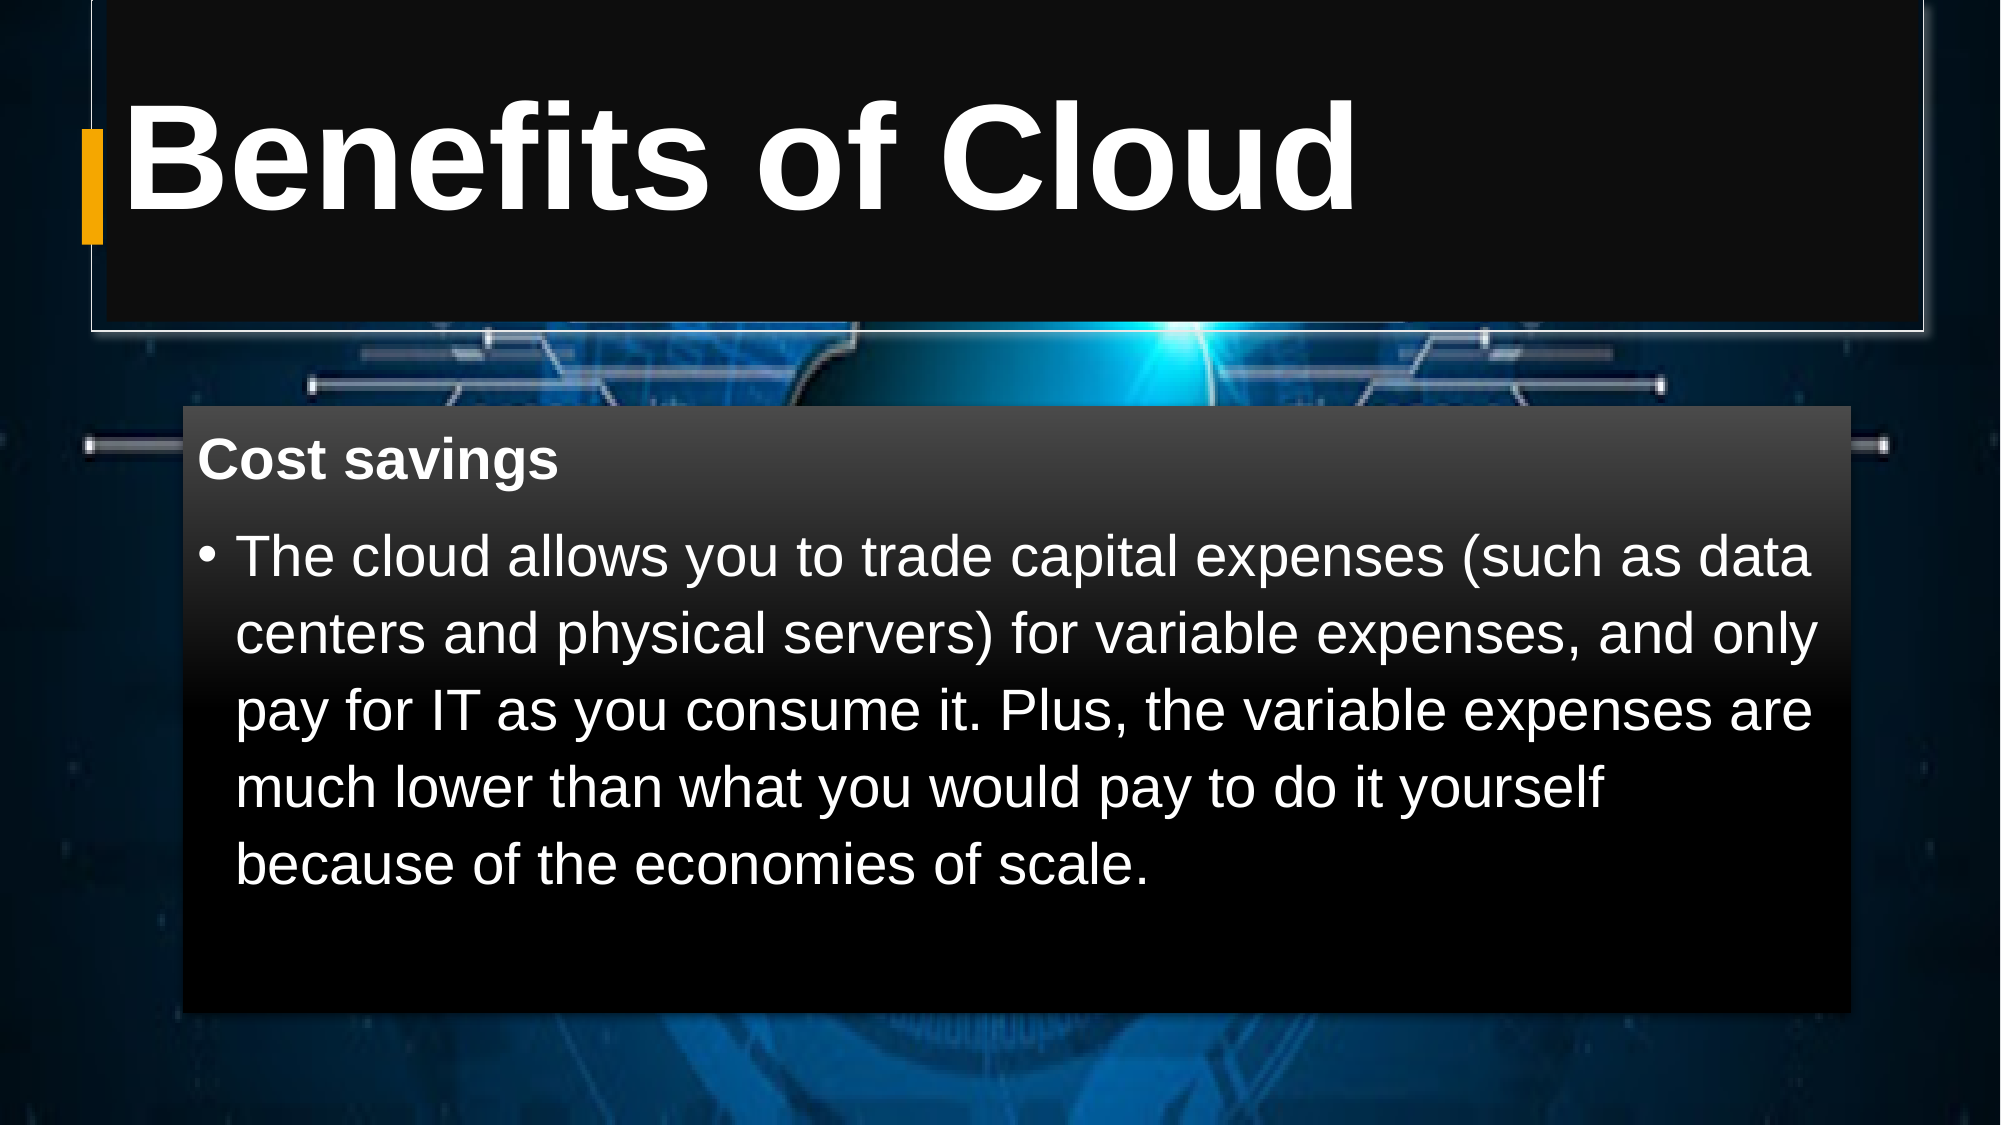

# Benefits of Cloud
Cost savings
The cloud allows you to trade capital expenses (such as data centers and physical servers) for variable expenses, and only pay for IT as you consume it. Plus, the variable expenses are much lower than what you would pay to do it yourself because of the economies of scale.